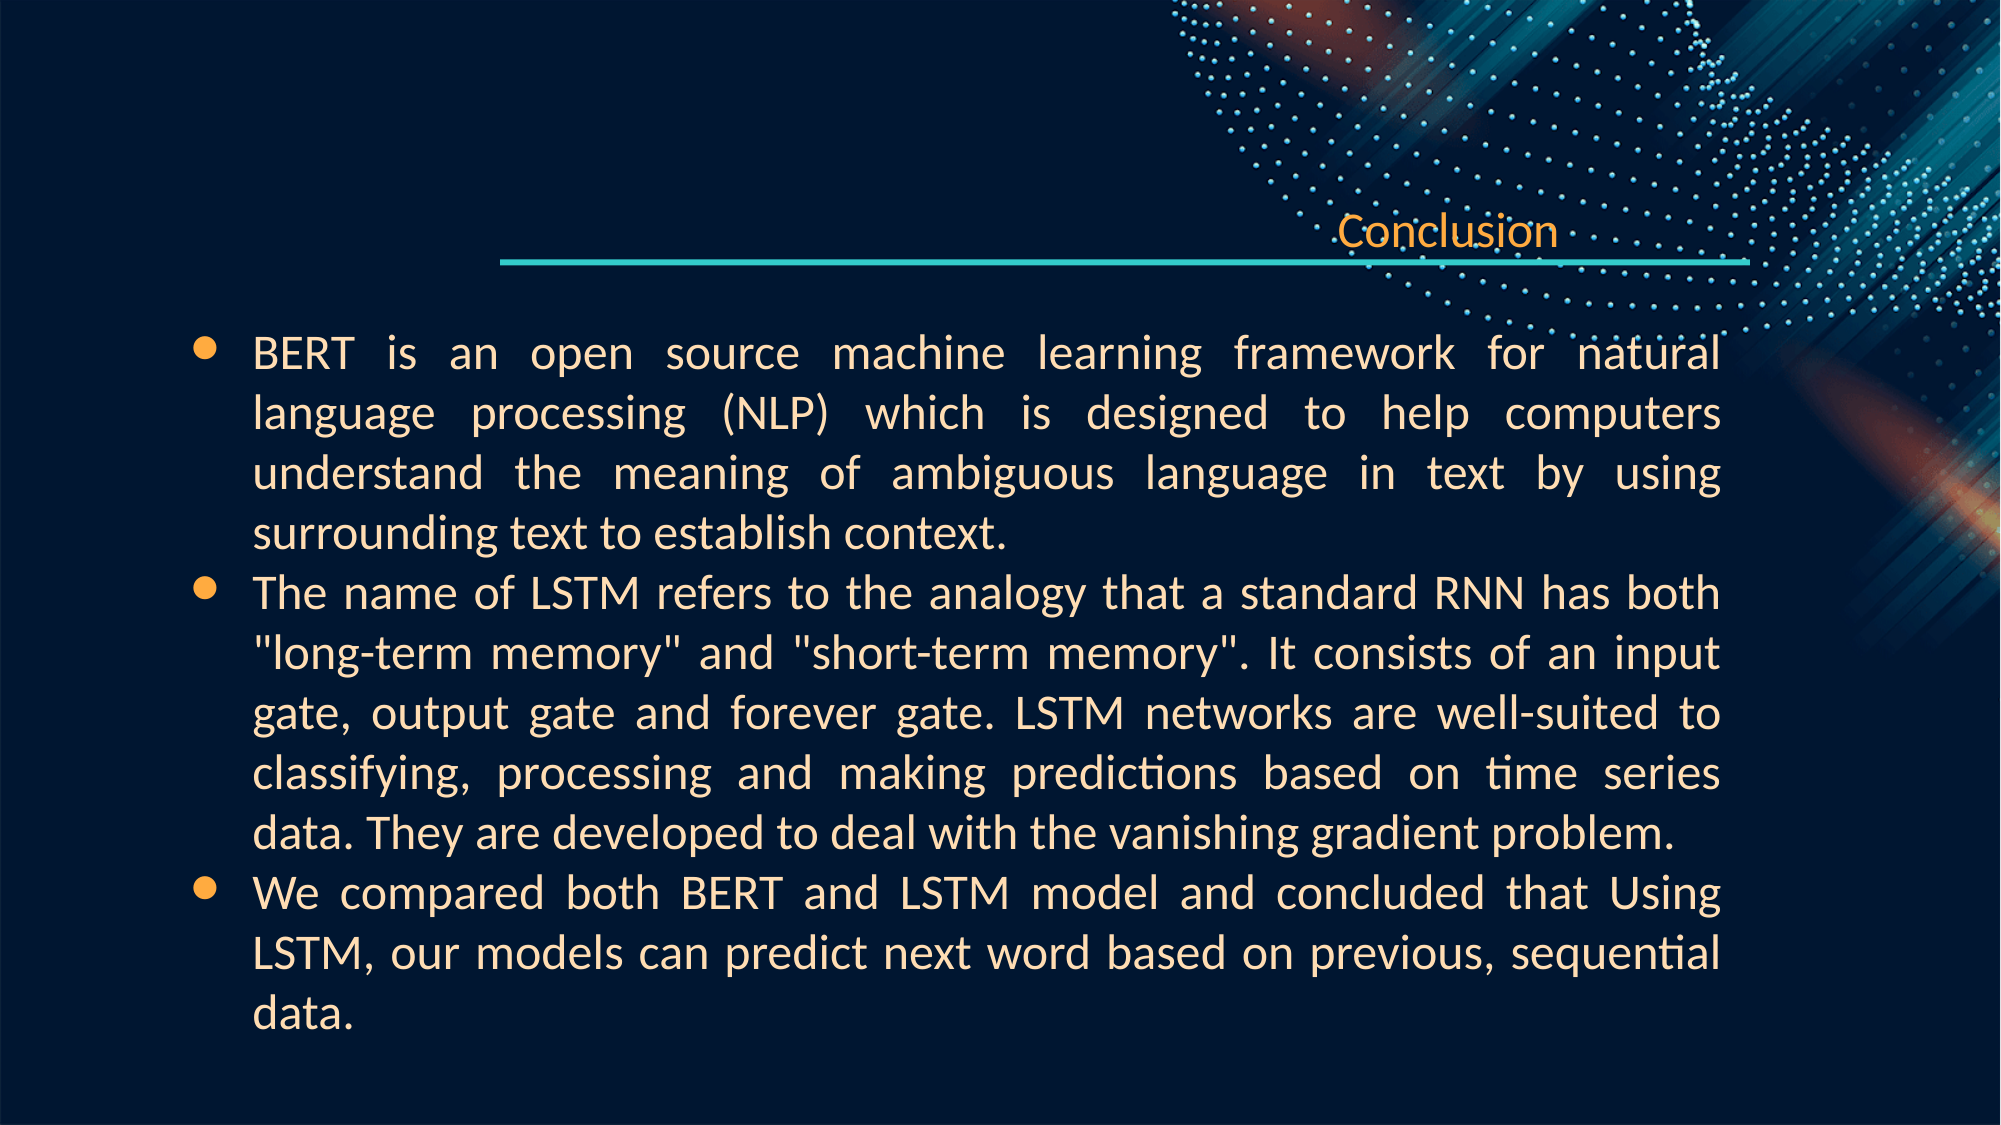

Conclusion

BERT is an open source machine learning framework for natural language processing (NLP) which is designed to help computers understand the meaning of ambiguous language in text by using surrounding text to establish context.
The name of LSTM refers to the analogy that a standard RNN has both "long-term memory" and "short-term memory". It consists of an input gate, output gate and forever gate. LSTM networks are well-suited to classifying, processing and making predictions based on time series data. They are developed to deal with the vanishing gradient problem.
We compared both BERT and LSTM model and concluded that Using LSTM, our models can predict next word based on previous, sequential data.